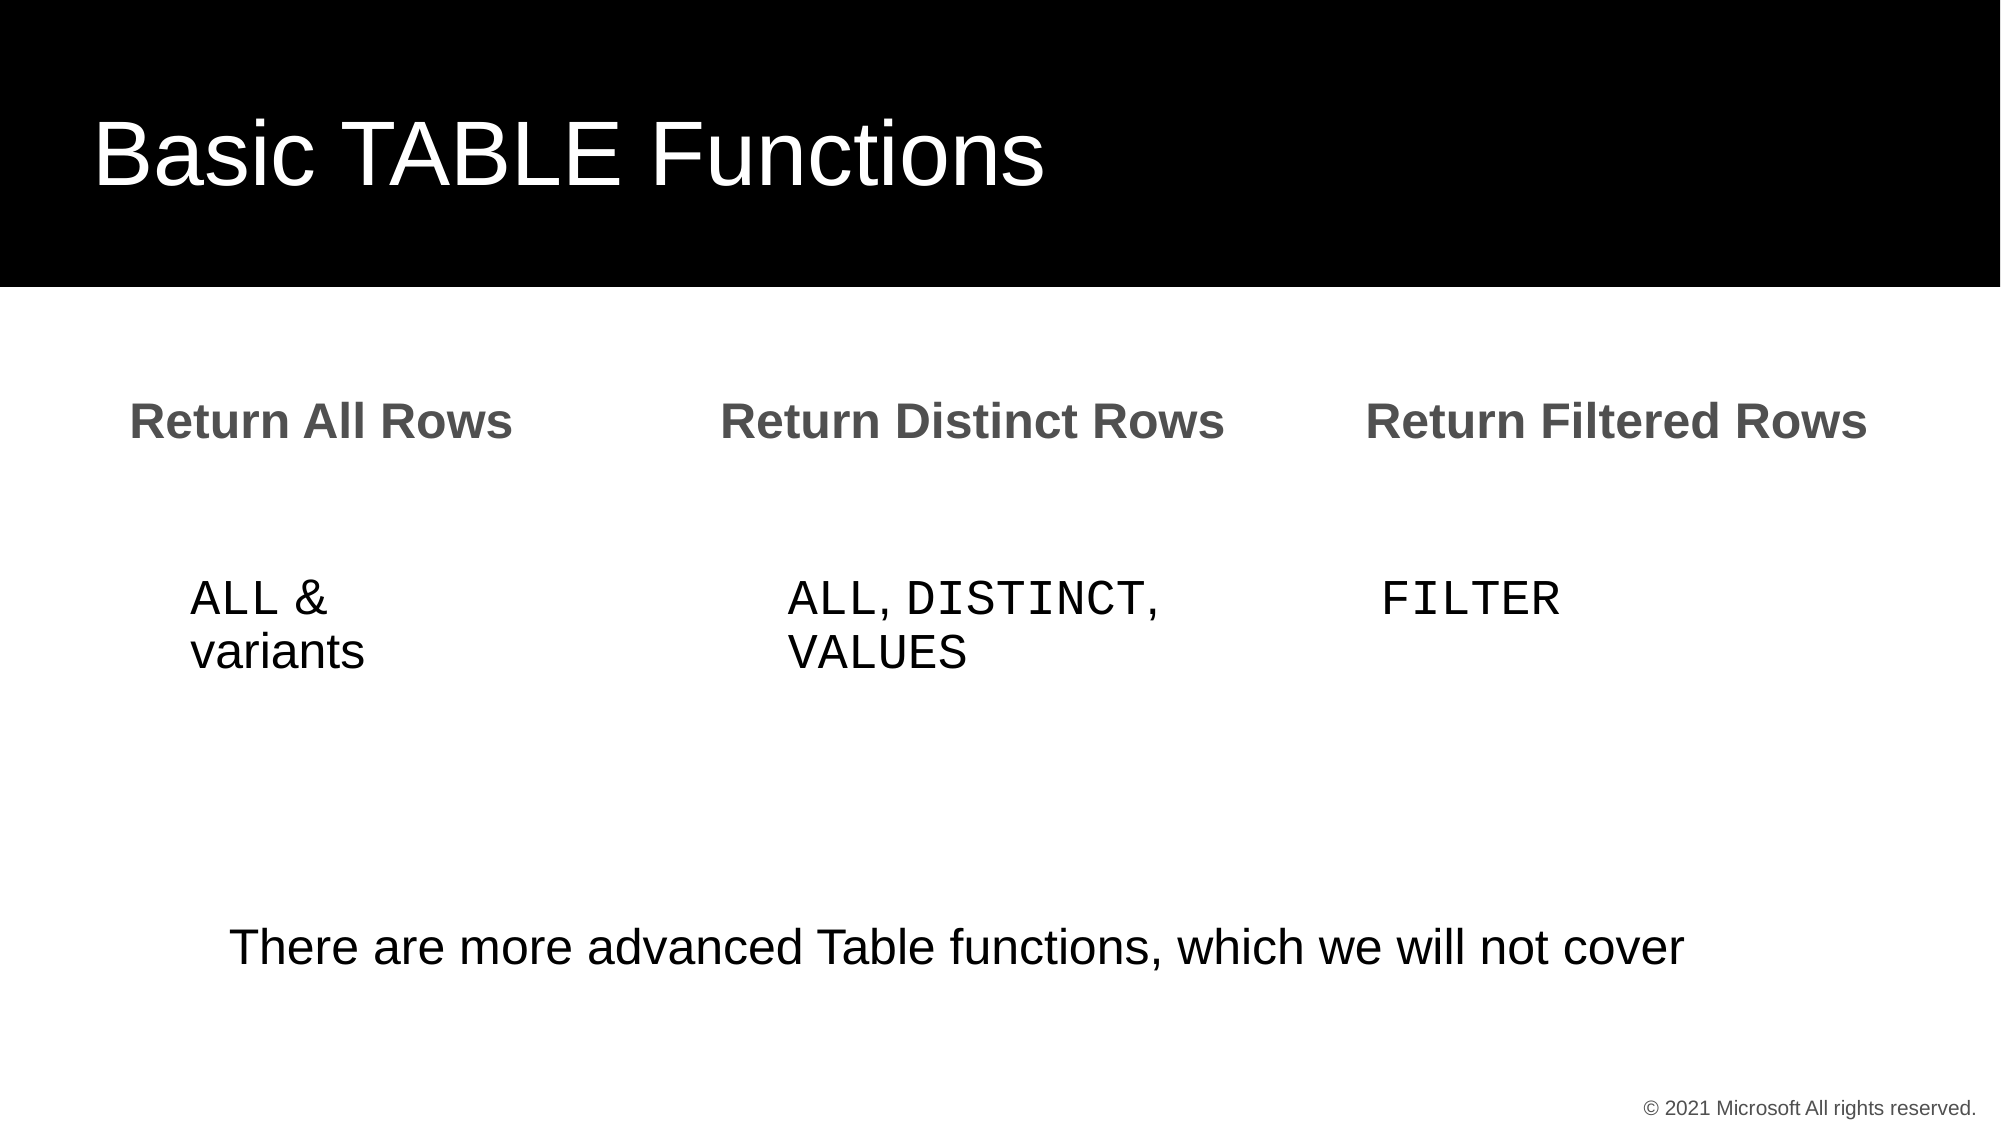

Basic TABLE Functions

Return All Rows
Return Distinct Rows
Return Filtered Rows
ALL &  variants
ALL, DISTINCT, VALUES
FILTER
There are more advanced Table functions, which we will not cover

© 2021 Microsoft All rights reserved.